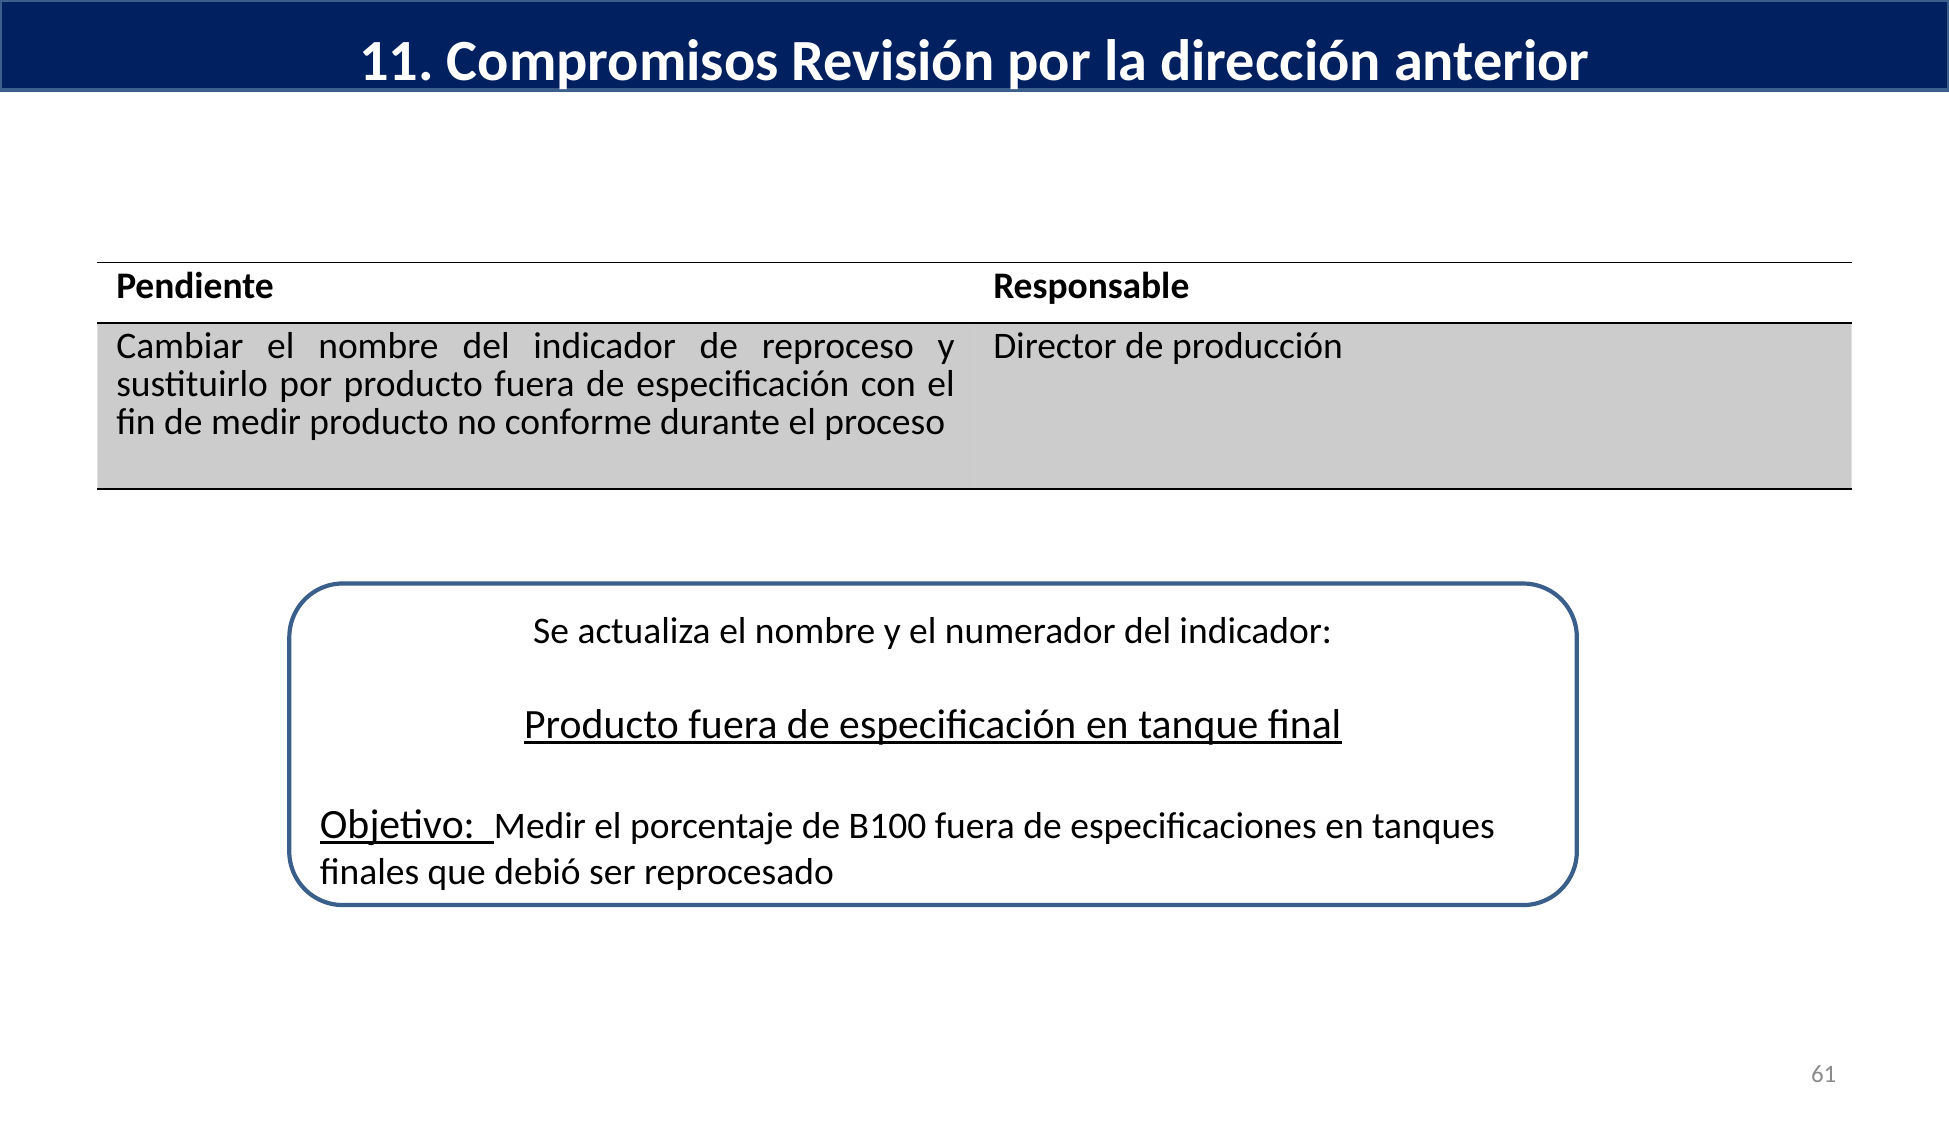

11. Compromisos Revisión por la dirección anterior
| Pendiente | Responsable |
| --- | --- |
| Cambiar el nombre del indicador de reproceso y sustituirlo por producto fuera de especificación con el fin de medir producto no conforme durante el proceso | Director de producción |

Se actualiza el nombre y el numerador del indicador:

Producto fuera de especificación en tanque final

Objetivo:  Medir el porcentaje de B100 fuera de especificaciones en tanques finales que debió ser reprocesado
61